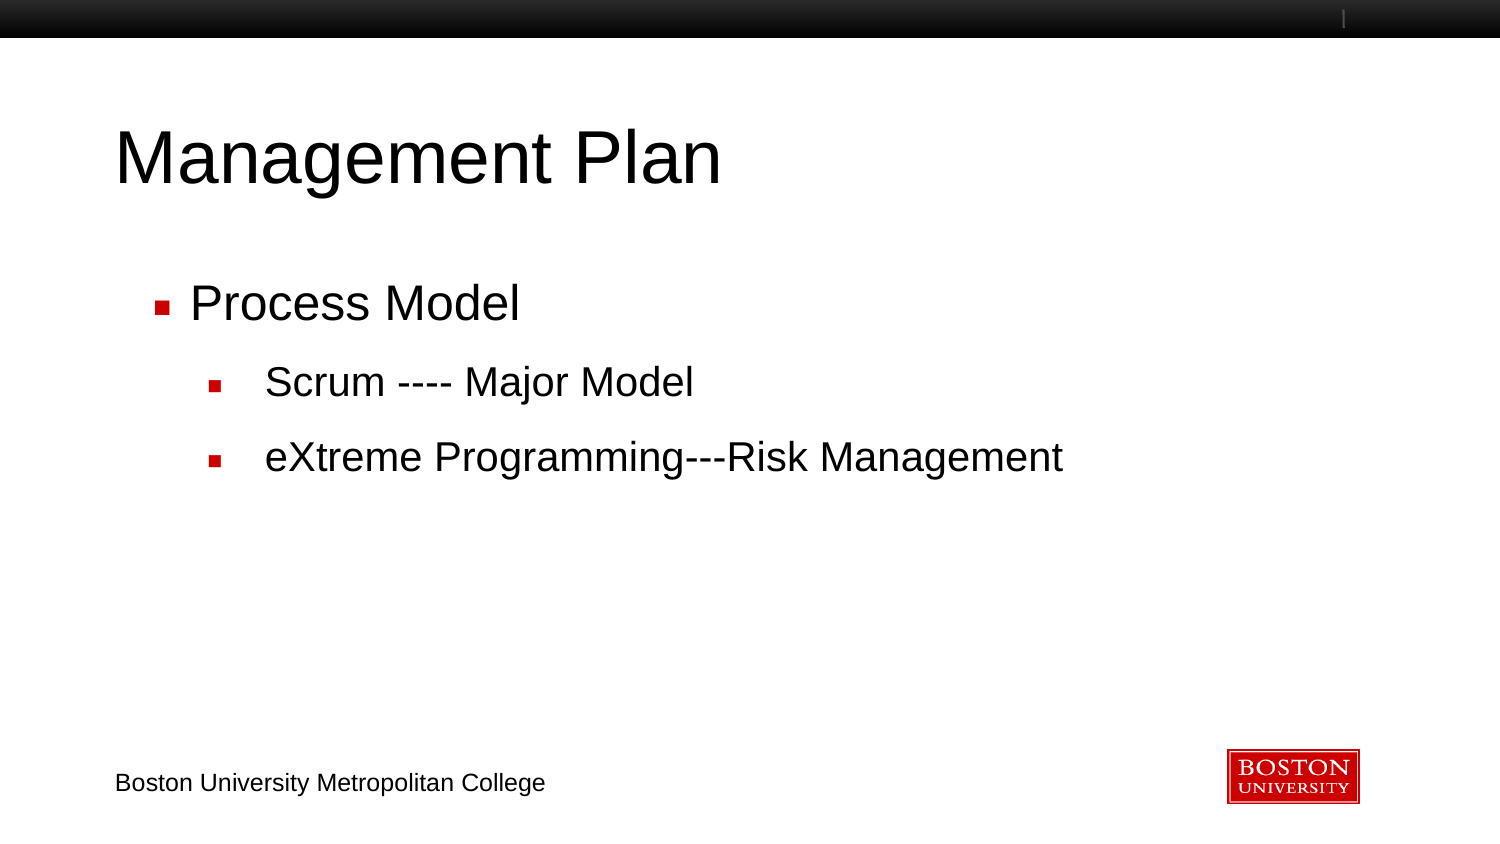

# Management Plan
Process Model
Scrum ---- Major Model
eXtreme Programming---Risk Management